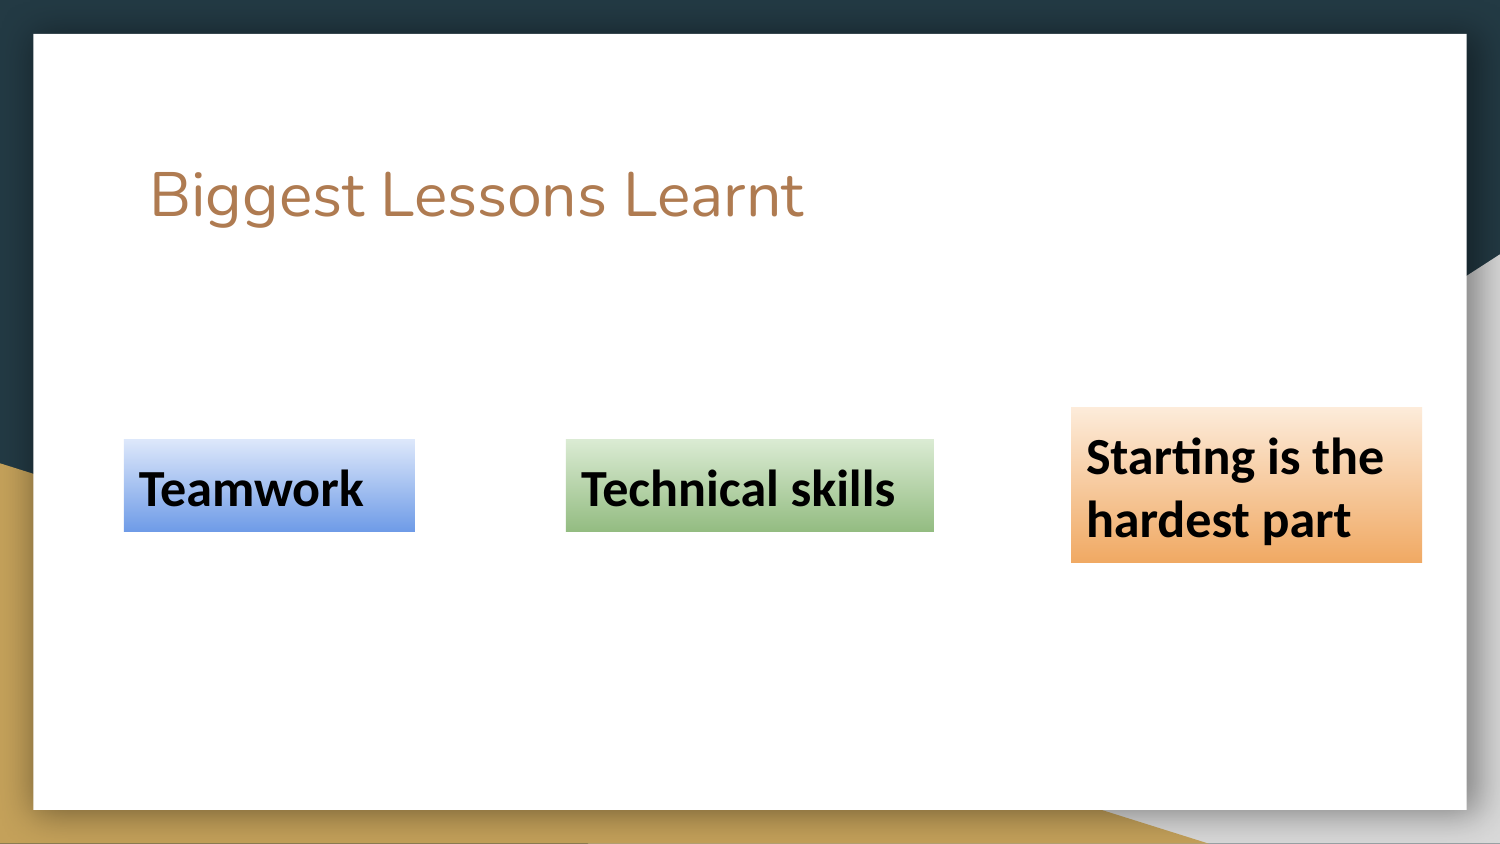

# Biggest Lessons Learnt
Starting is the hardest part
Teamwork
Technical skills